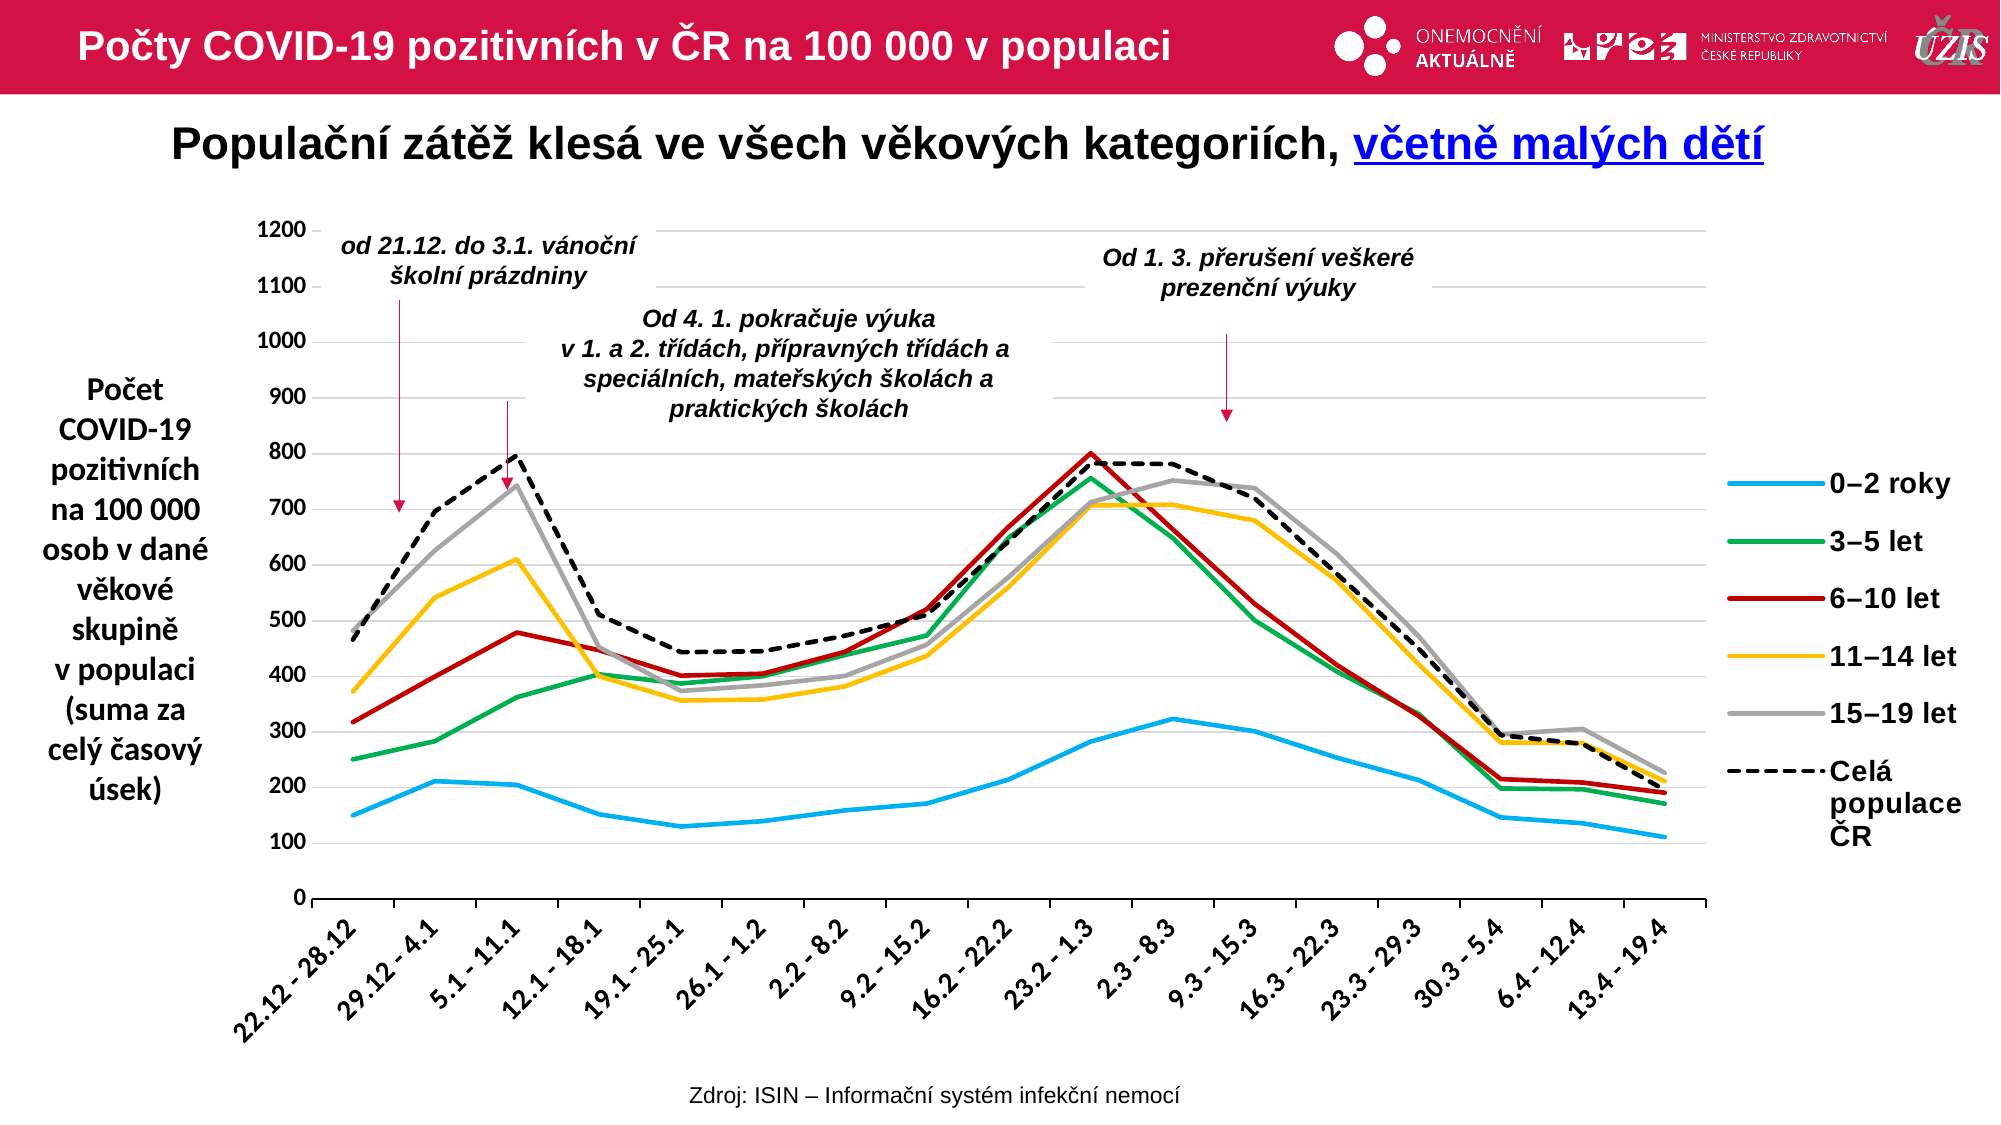

# Počty COVID-19 pozitivních v ČR na 100 000 v populaci
Populační zátěž klesá ve všech věkových kategoriích, včetně malých dětí

### Chart

| Category | 0–2 roky | 3–5 let | 6–10 let | 11–14 let | 15–19 let | Celá populace ČR |
|---|---|---|---|---|---|---|
| 22.12 - 28.12 | 150.07898894154815 | 250.7838838201665 | 317.71399459484905 | 372.6784370756924 | 482.1873104198482 | 466.077092828006 |
| 29.12 - 4.1 | 211.80738400327655 | 283.49482518801426 | 399.5414868875367 | 541.798551840471 | 626.3205238164969 | 696.5534402244159 |
| 5.1 - 11.1 | 205.07869638991278 | 362.47259353561077 | 478.92636746999483 | 610.6749669327414 | 743.0495993975275 | 797.3956088584438 |
| 12.1 - 18.1 | 152.12685038909365 | 403.7296367022657 | 447.1724152370116 | 400.316743768769 | 452.69125368700713 | 511.0932463706813 |
| 19.1 - 25.1 | 130.18547773682053 | 387.2268194356037 | 401.2862095377006 | 356.6657673249416 | 373.8259105077088 | 443.47550514361757 |
| 26.1 - 1.2 | 139.8396817038207 | 400.19331871655237 | 404.7756548380284 | 358.42058044831157 | 383.8671213103781 | 445.08389284809203 |
| 2.2 - 8.2 | 159.14808963782104 | 438.2087370629701 | 444.0319144667165 | 381.8912059733846 | 400.8116645398825 | 473.03430475898864 |
| 9.2 - 15.2 | 171.435258323094 | 473.57191692010286 | 520.9741833389452 | 436.7291160786954 | 457.08428341317494 | 510.4947765271559 |
| 16.2 - 22.2 | 214.73290035691295 | 649.5037367093383 | 669.275608602878 | 561.1014961975404 | 578.8339643955401 | 643.1867621463006 |
| 23.2 - 1.3 | 282.8974313966415 | 756.4773557771649 | 801.17664095527 | 707.4090403585096 | 713.1351588812419 | 782.8827151529532 |
| 2.3 - 8.3 | 323.56210871218764 | 648.61965721291 | 664.2159129174026 | 708.5057985606159 | 752.2540426333077 | 781.6577221919871 |
| 9.3 - 15.3 | 301.3281844245509 | 500.68368814390465 | 530.221213384814 | 679.9900853058542 | 738.4473777796373 | 720.0153283088722 |
| 16.3 - 22.3 | 253.93481949564094 | 408.7394205153595 | 420.4781586895037 | 572.5077814994451 | 620.253958956551 | 584.489962024287 |
| 23.3 - 29.3 | 213.5626938154584 | 332.41389065704794 | 328.70574729088173 | 421.59385288962966 | 472.1460996171789 | 449.66592758758327 |
| 30.3 - 5.4 | 146.56836931718445 | 198.62319353089566 | 215.47324729524357 | 281.20880302003394 | 295.5881430035772 | 294.27884337099937 |
| 6.4 - 12.4 | 136.03651044409335 | 197.14972770351514 | 209.19224575465347 | 280.1120448179277 | 305.6293538062465 | 278.5222545219325 |
| 13.4 - 19.4 | 111.16962143818382 | 171.21672914161778 | 190.87265792793238 | 211.45498136607856 | 226.76401062694814 | 195.82120301976795 |
od 21.12. do 3.1. vánoční školní prázdniny
Od 1. 3. přerušení veškeré prezenční výuky
Od 4. 1. pokračuje výuka
v 1. a 2. třídách, přípravných třídách a  speciálních, mateřských školách a praktických školách
Počet COVID-19 pozitivních na 100 000 osob v dané věkové skupině v populaci (suma za celý časový úsek)
Zdroj: ISIN – Informační systém infekční nemocí